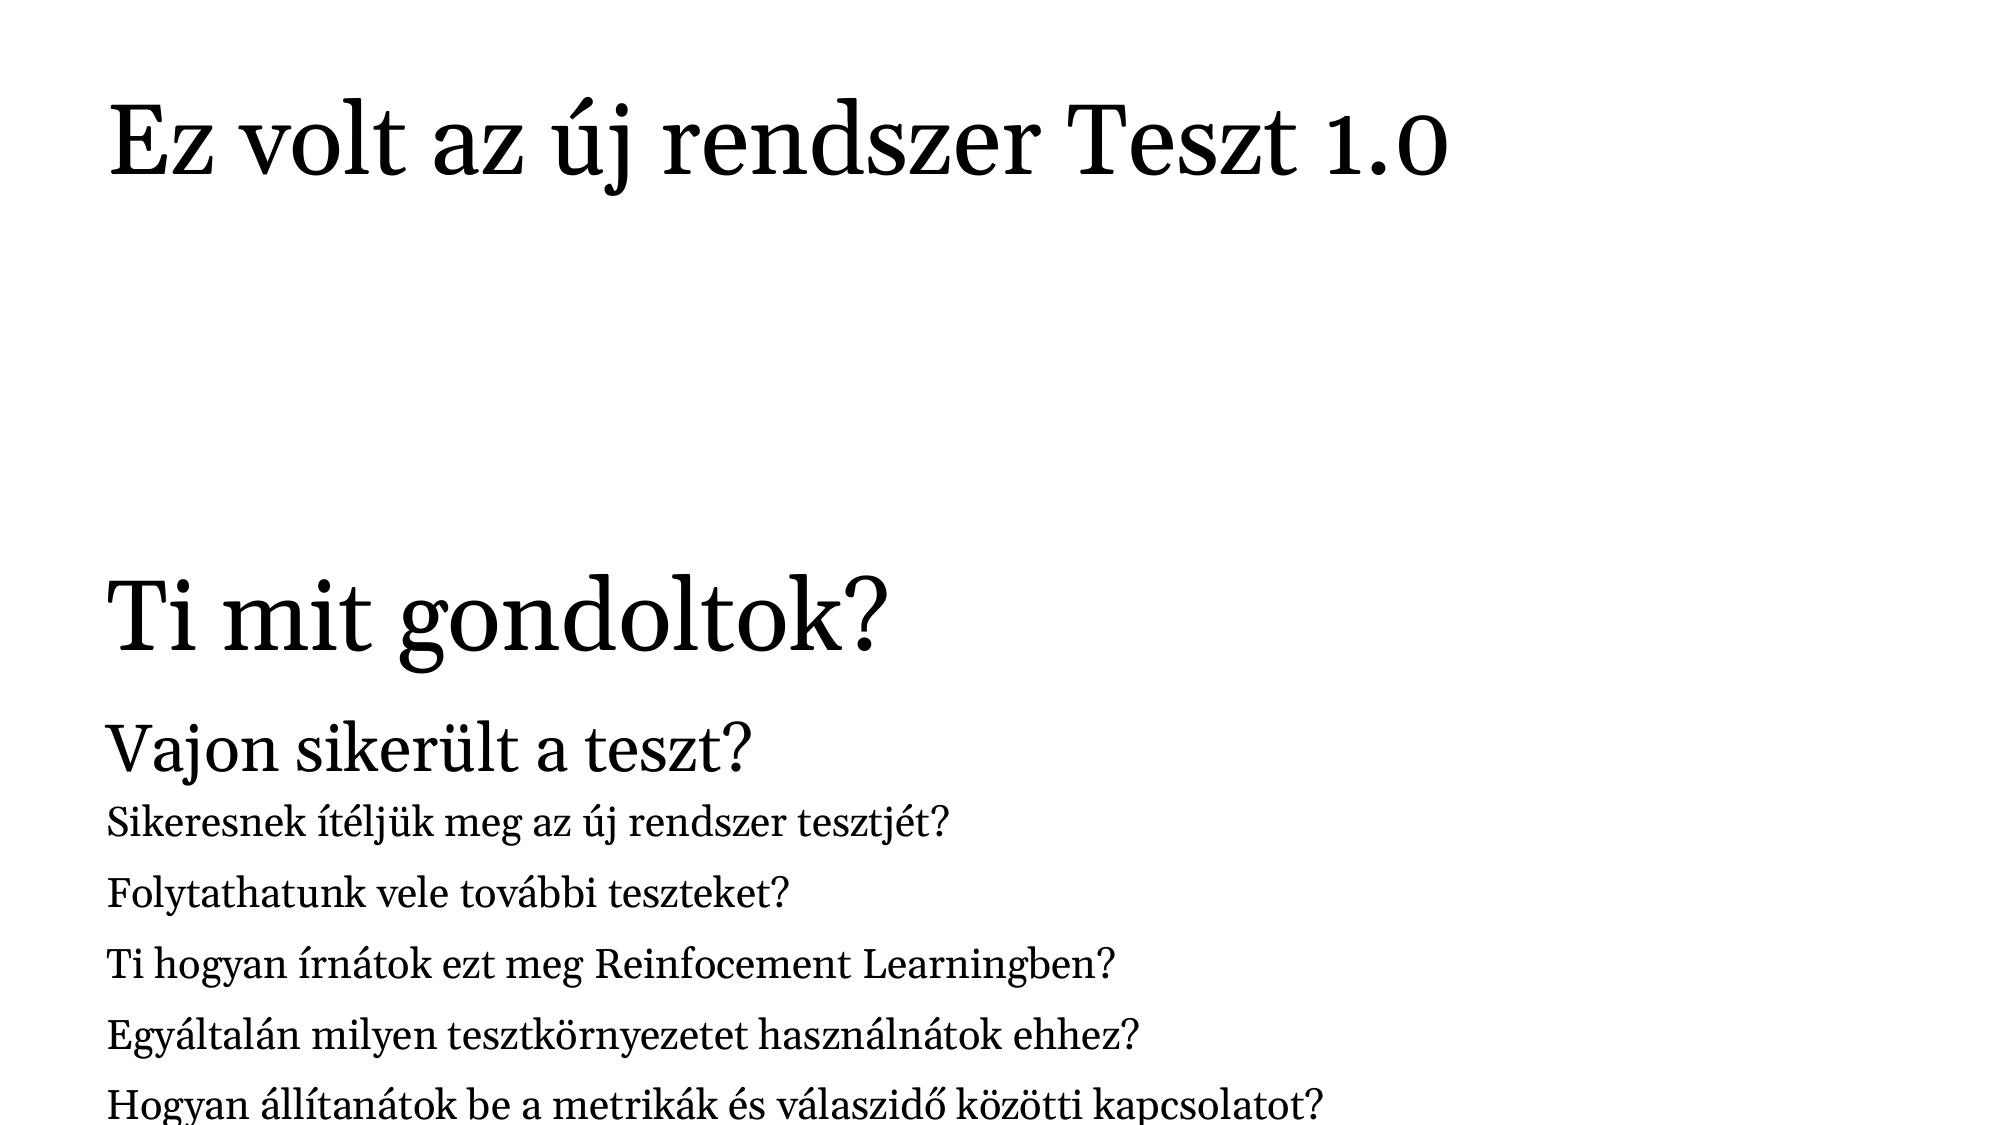

Ez volt az új rendszer Teszt 1.0
Ti mit gondoltok?
Vajon sikerült a teszt?
Sikeresnek ítéljük meg az új rendszer tesztjét?
Folytathatunk vele további teszteket?
Ti hogyan írnátok ezt meg Reinfocement Learningben?
Egyáltalán milyen tesztkörnyezetet használnátok ehhez?
Hogyan állítanátok be a metrikák és válaszidő közötti kapcsolatot?
Szerintetek meg lehet ezeket határozni másképpen is?
Mit gondoltok, vannak teszt szortverek amelyekbe ezeket beépítették?
Szerintetek, hogyan lehet azokat integrálni egy erőforrás vezérlővel?